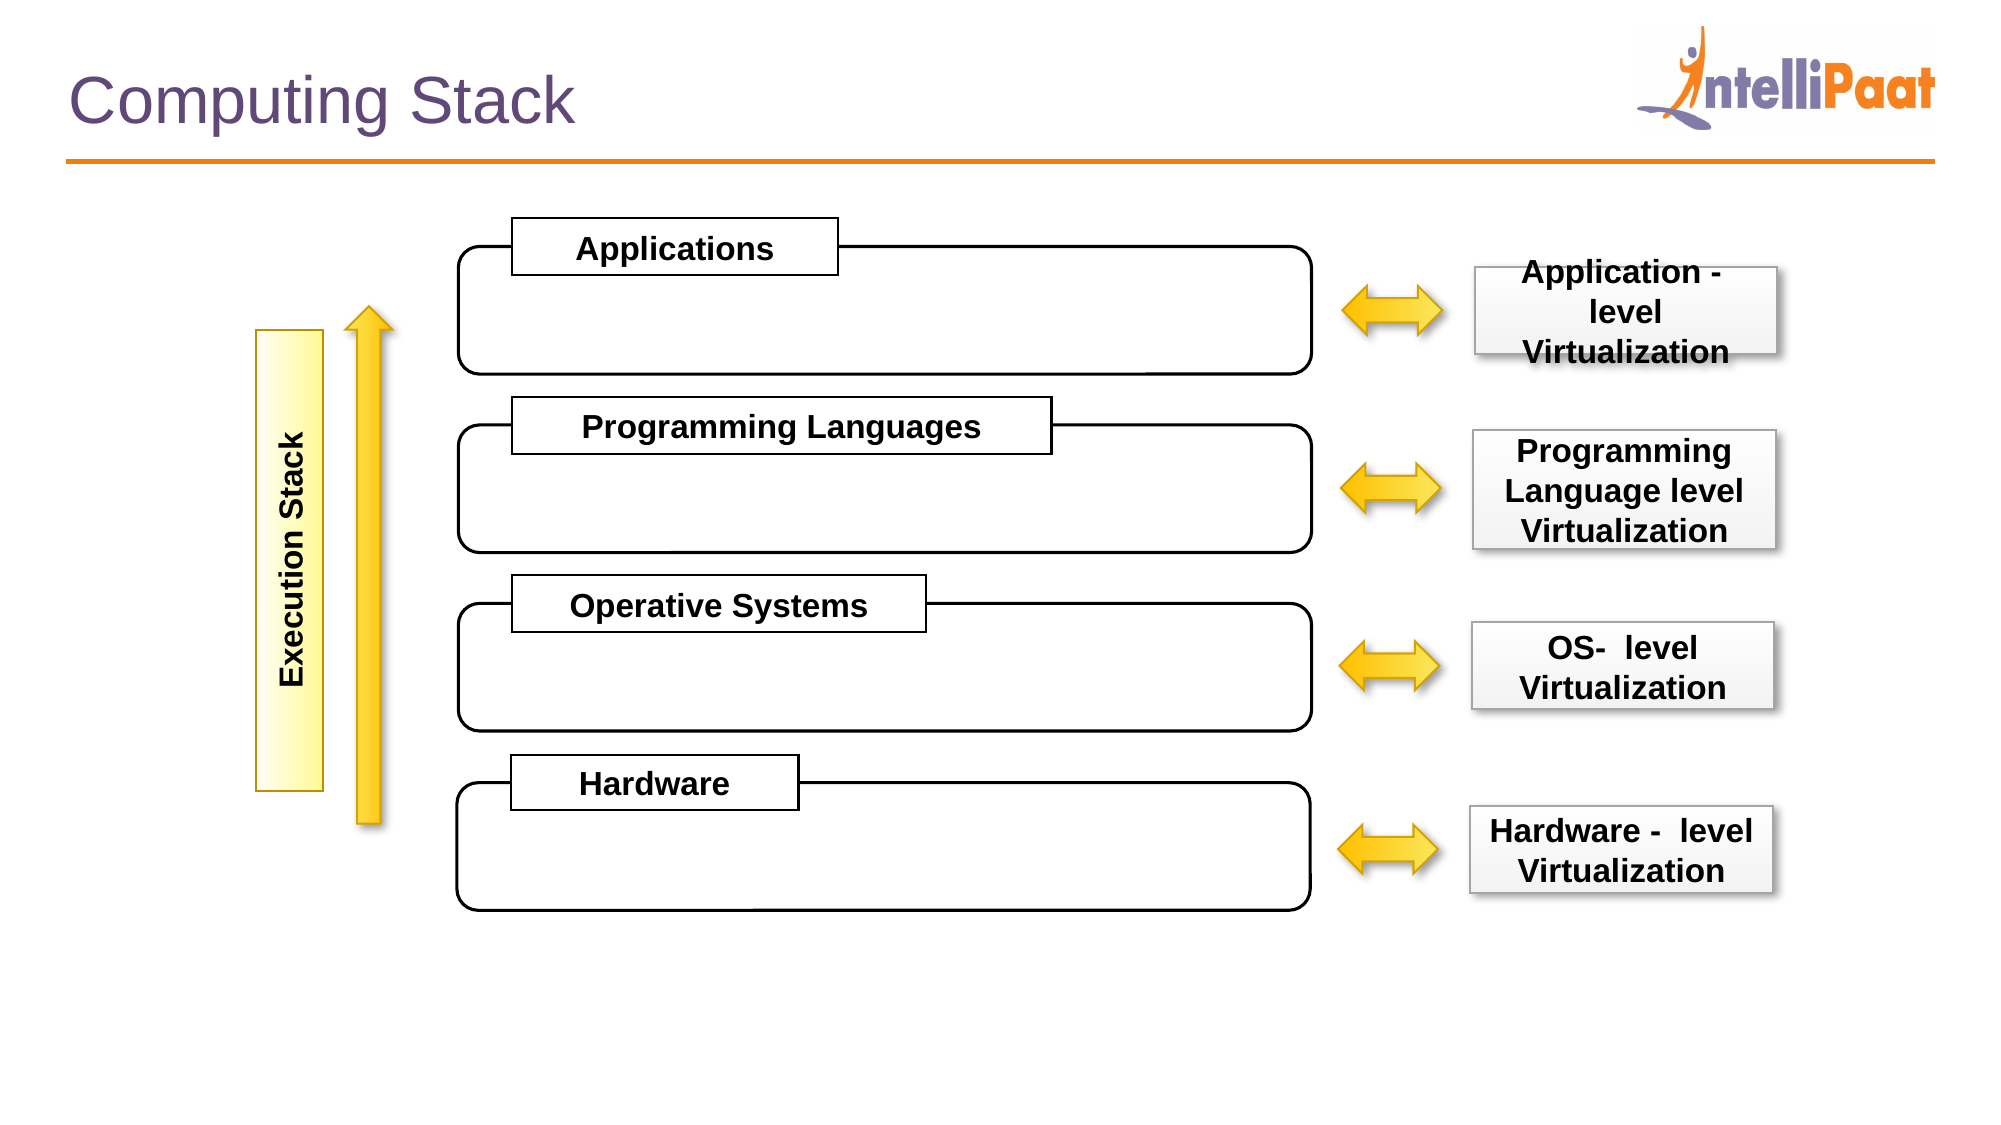

Computing Stack

Applications

Application -  level Virtualization

Programming Languages

Programming Language level Virtualization

Execution Stack

Operative Systems

OS-  level Virtualization
Hardware

Hardware -  level Virtualization